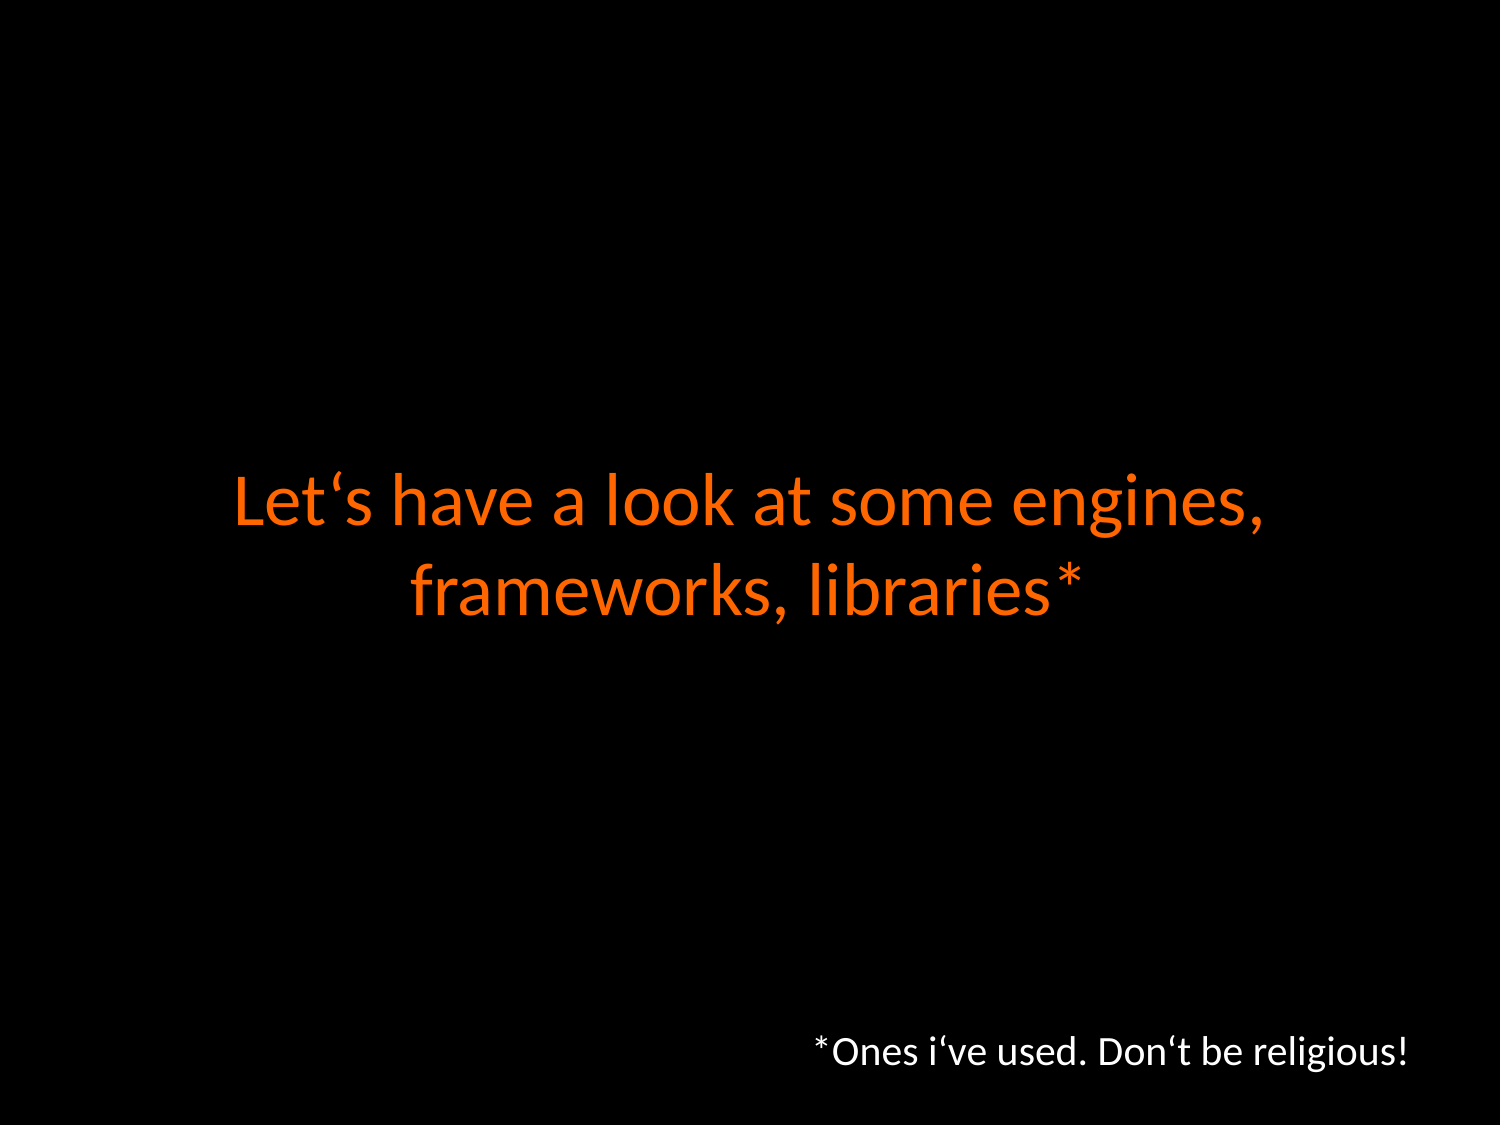

#

Let‘s have a look at some engines, frameworks, libraries*

*Ones i‘ve used. Don‘t be religious!